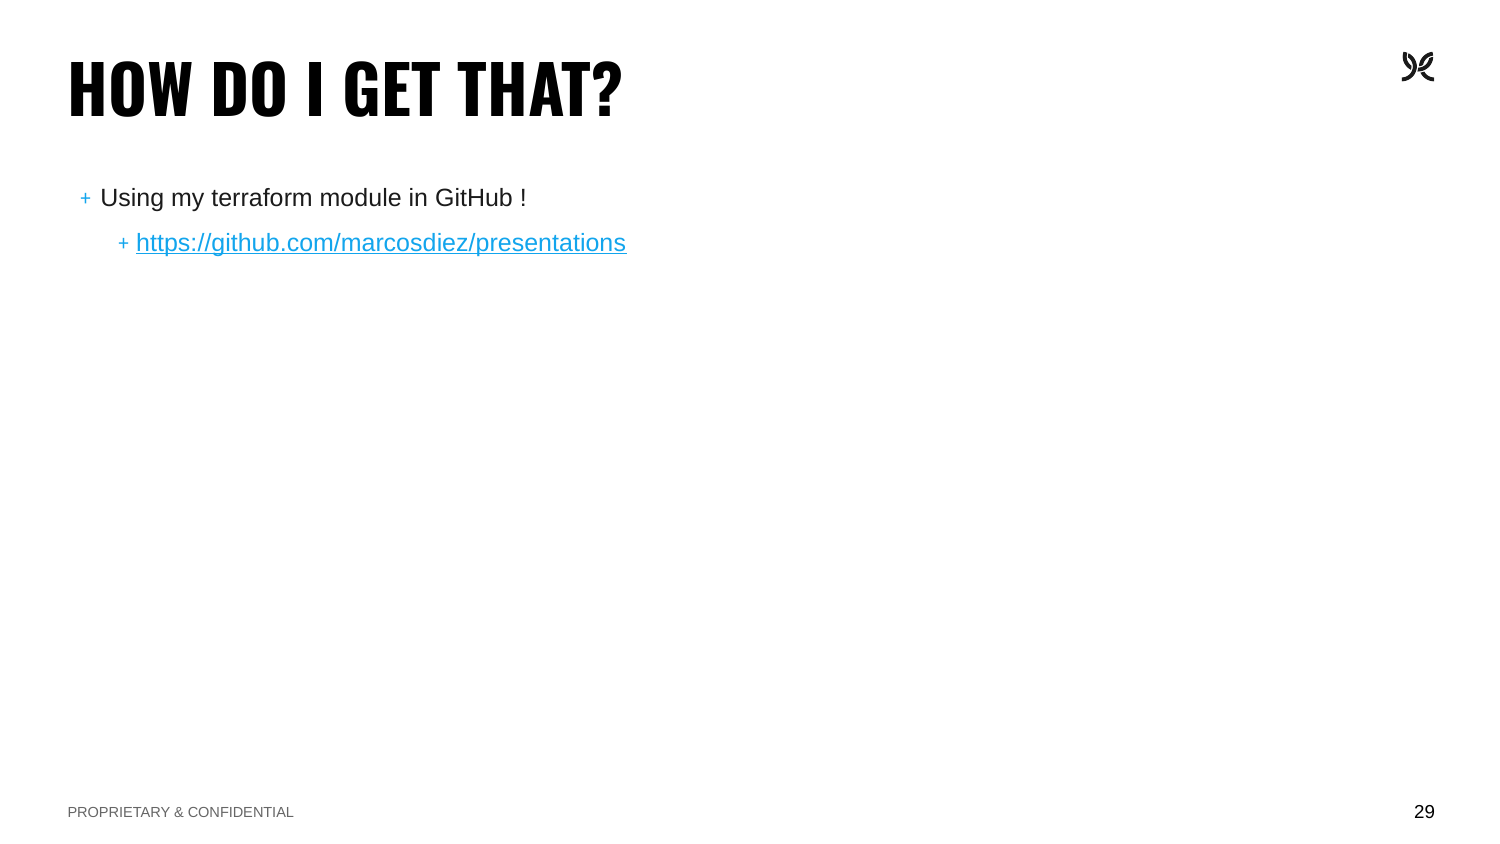

# HOW DO I GET THAT?

Using my terraform module in GitHub !
https://github.com/marcosdiez/presentations

29